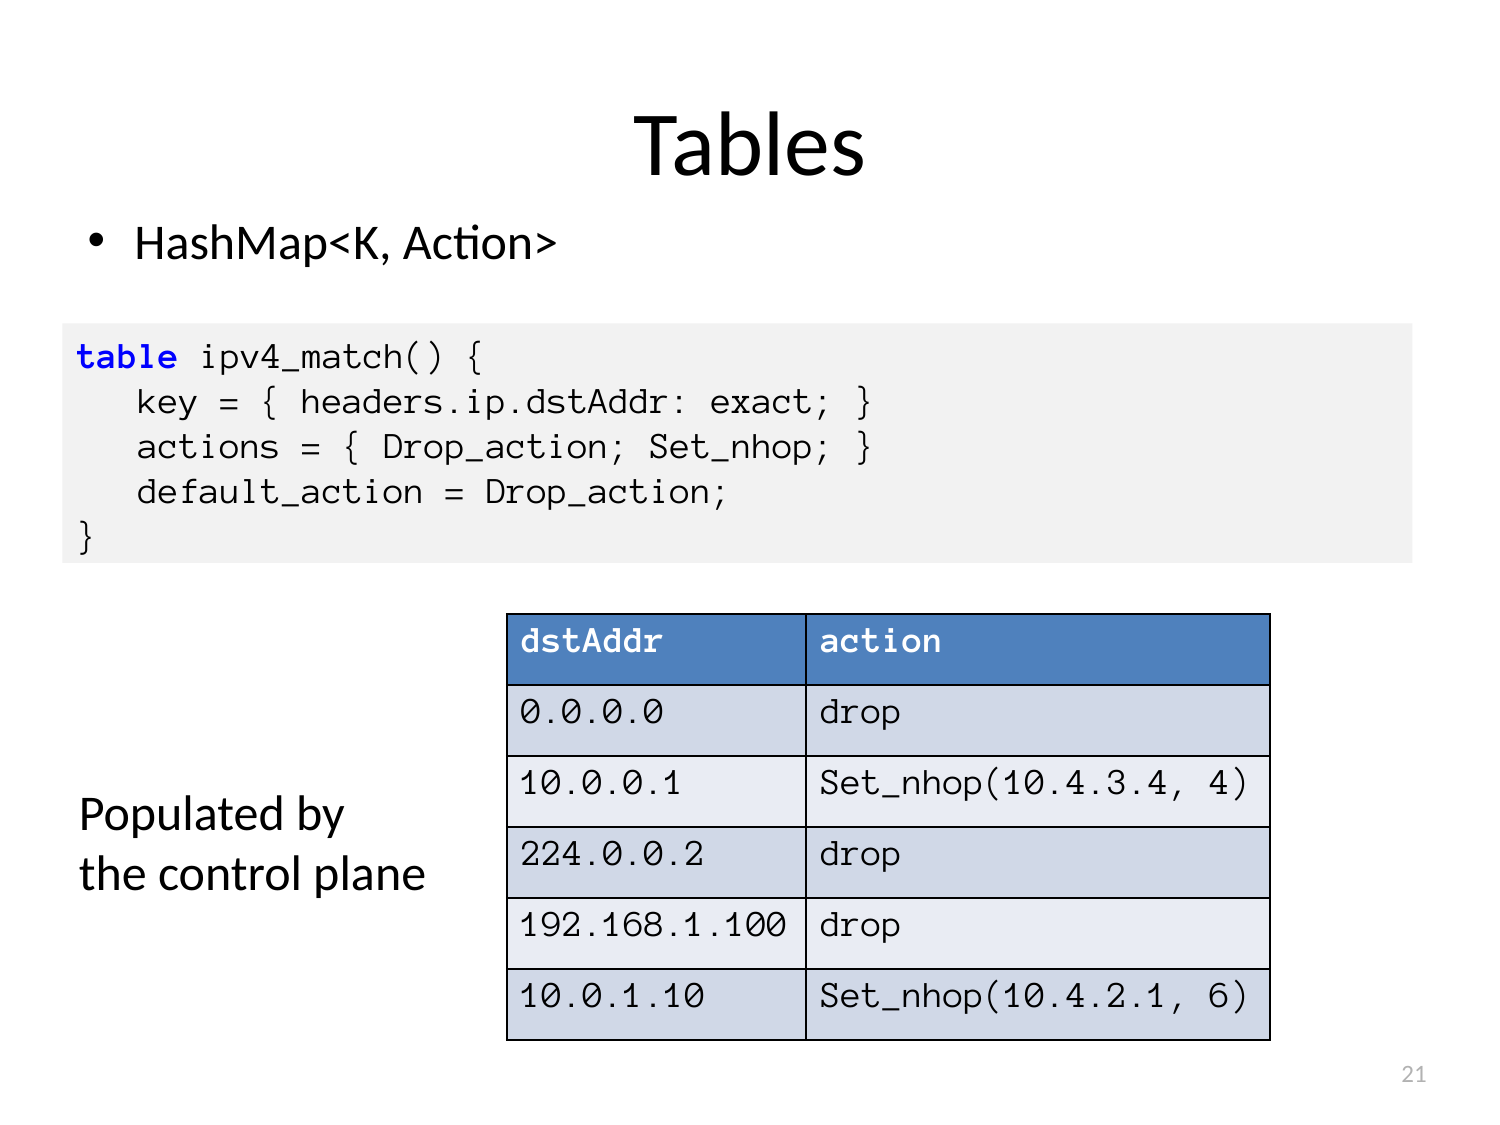

# Tables
HashMap<K, Action>
table ipv4_match() {
   key = { headers.ip.dstAddr: exact; }
   actions = { Drop_action; Set_nhop; }
   default_action = Drop_action;
}
| dstAddr | action |
| --- | --- |
| 0.0.0.0 | drop |
| 10.0.0.1 | Set\_nhop(10.4.3.4, 4) |
| 224.0.0.2 | drop |
| 192.168.1.100 | drop |
| 10.0.1.10 | Set\_nhop(10.4.2.1, 6) |
Populated by
the control plane
21